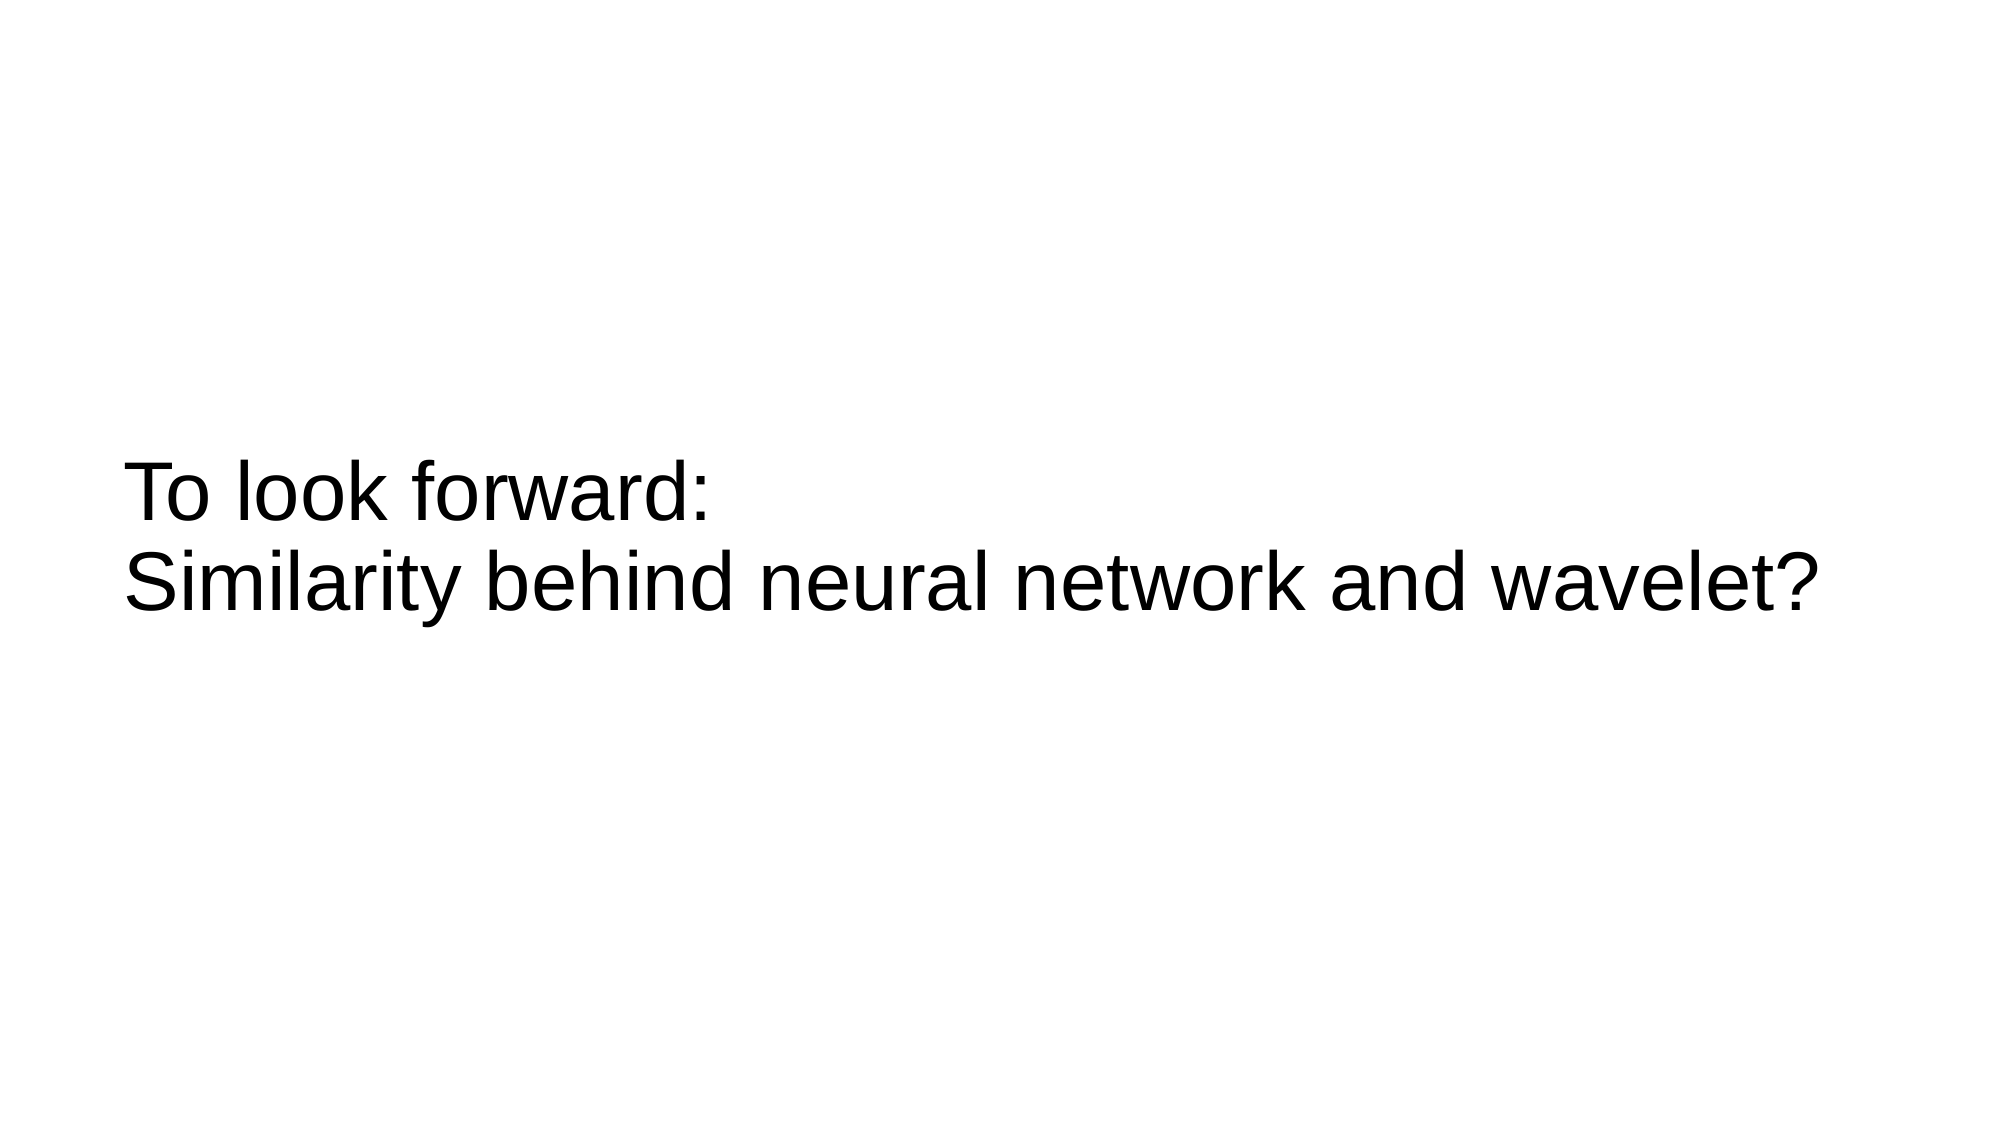

# To look forward: Similarity behind neural network and wavelet?